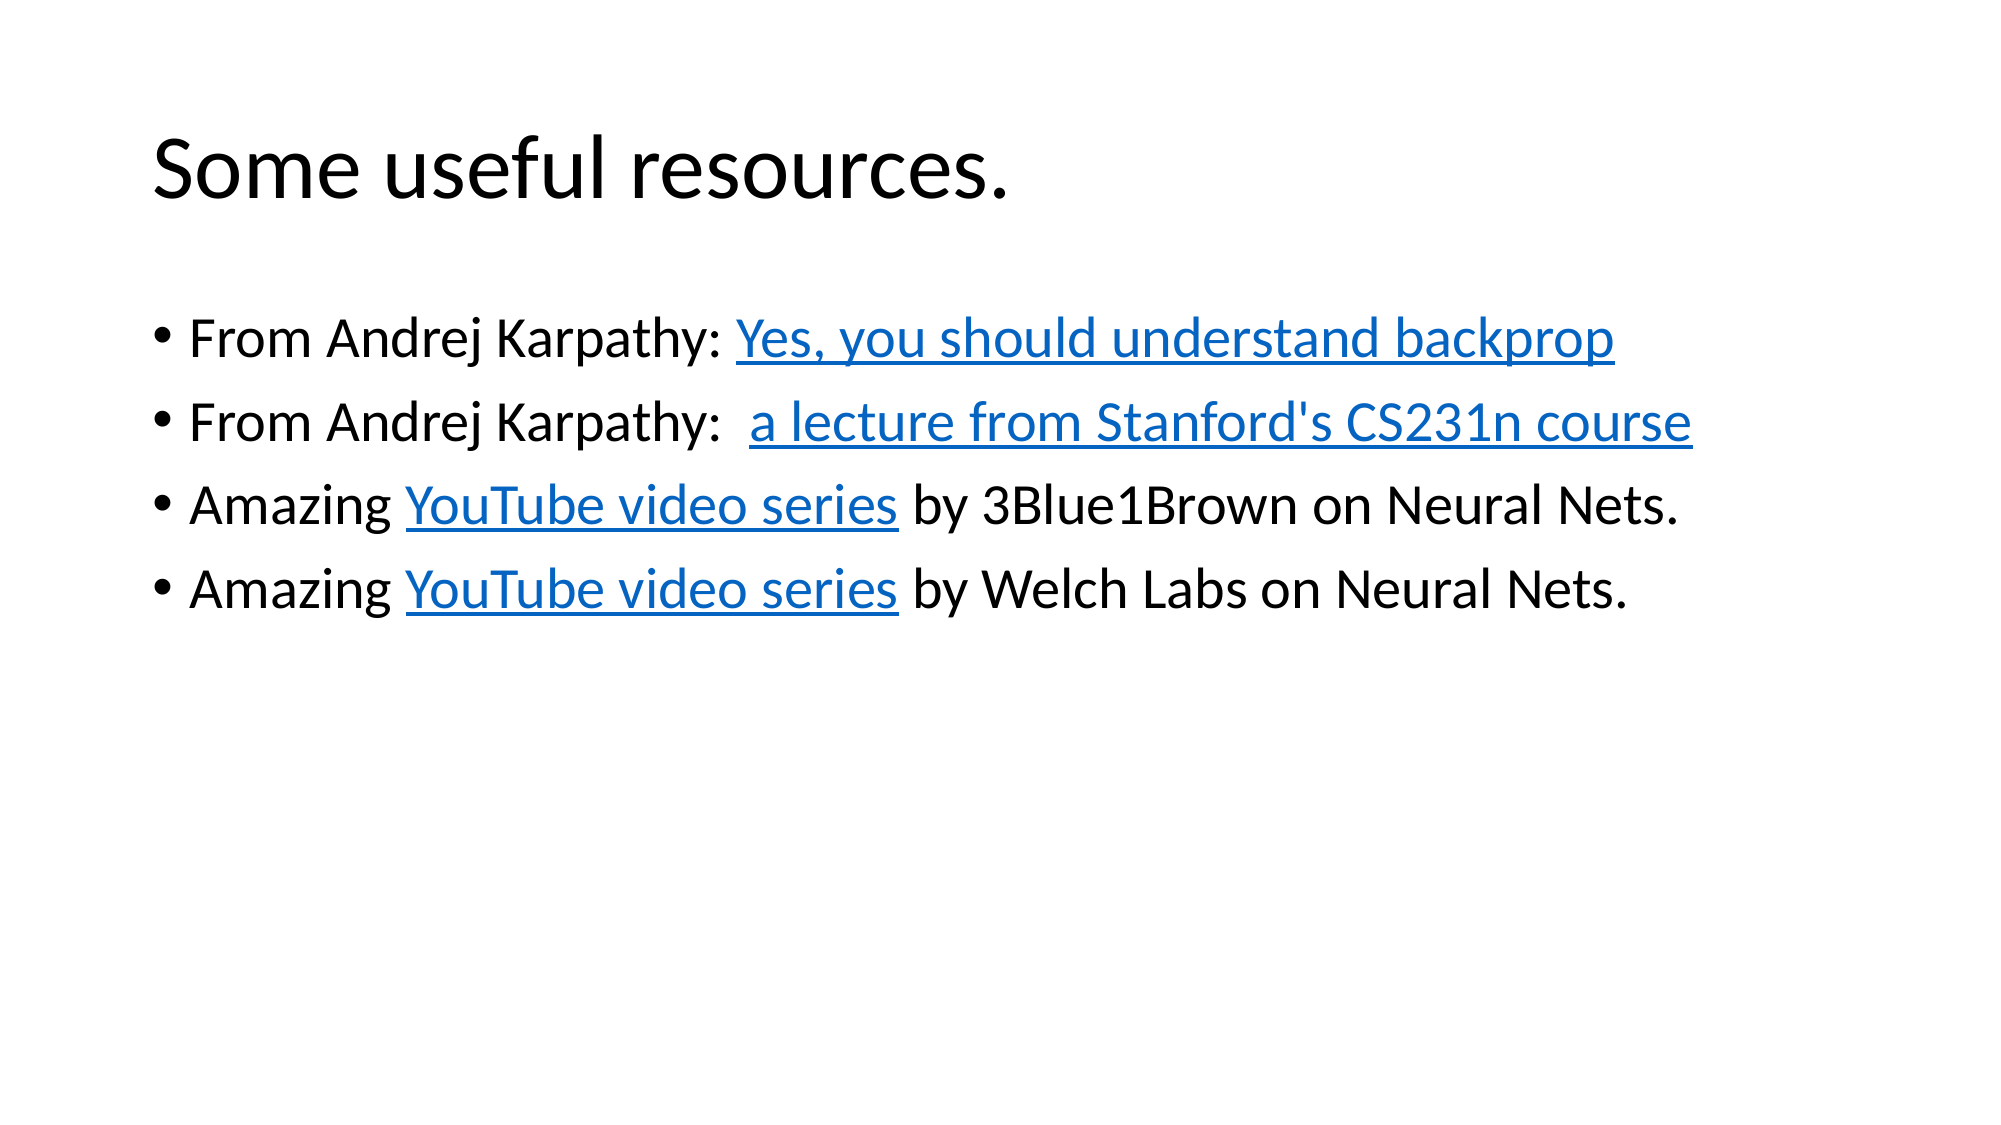

# Some useful resources.
From Andrej Karpathy: Yes, you should understand backprop
From Andrej Karpathy:  a lecture from Stanford's CS231n course
Amazing YouTube video series by 3Blue1Brown on Neural Nets.
Amazing YouTube video series by Welch Labs on Neural Nets.